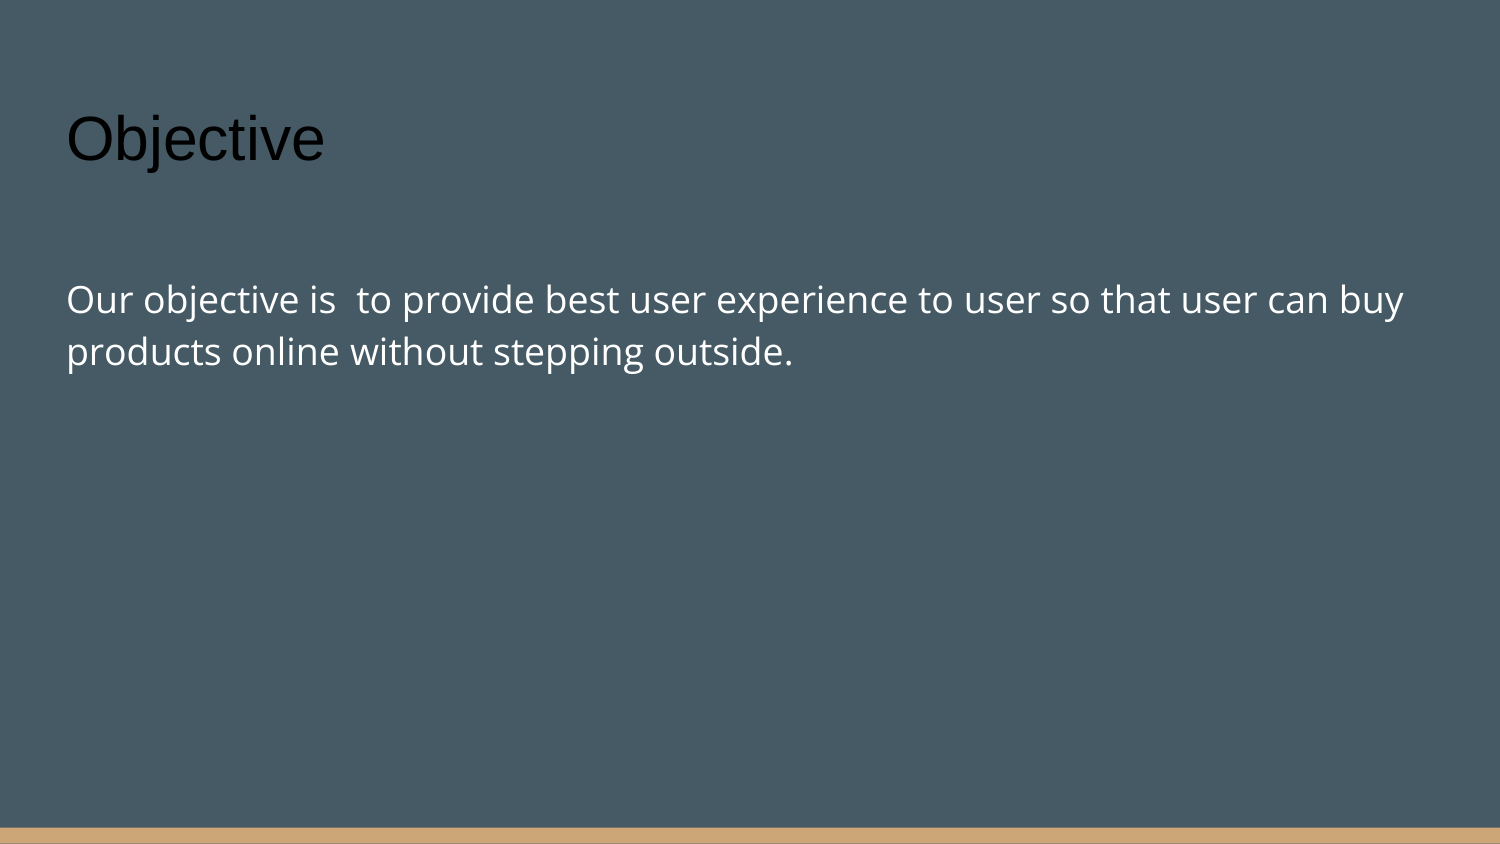

# Objective
Our objective is  to provide best user experience to user so that user can buy products online without stepping outside.